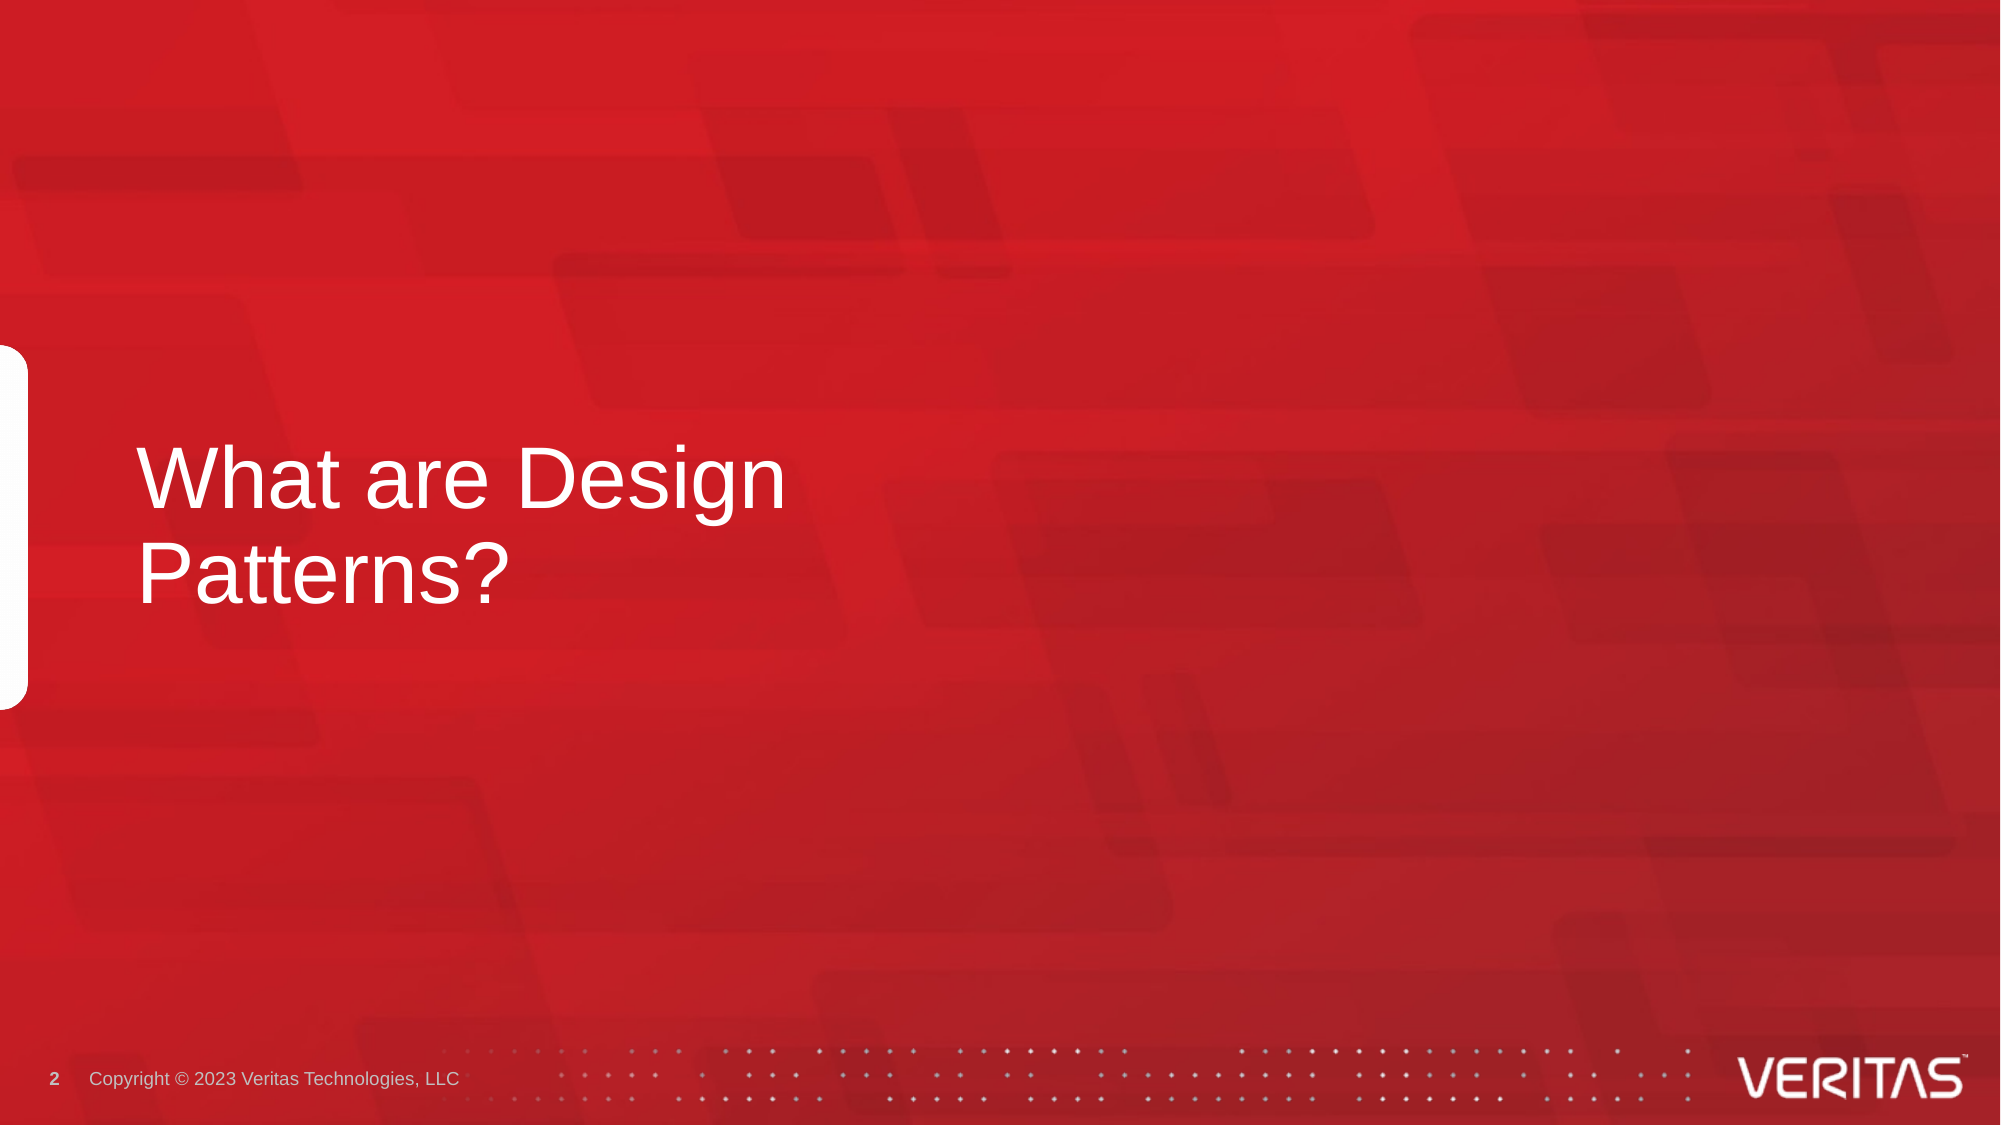

# What are Design Patterns?
2
Copyright © 2023 Veritas Technologies, LLC